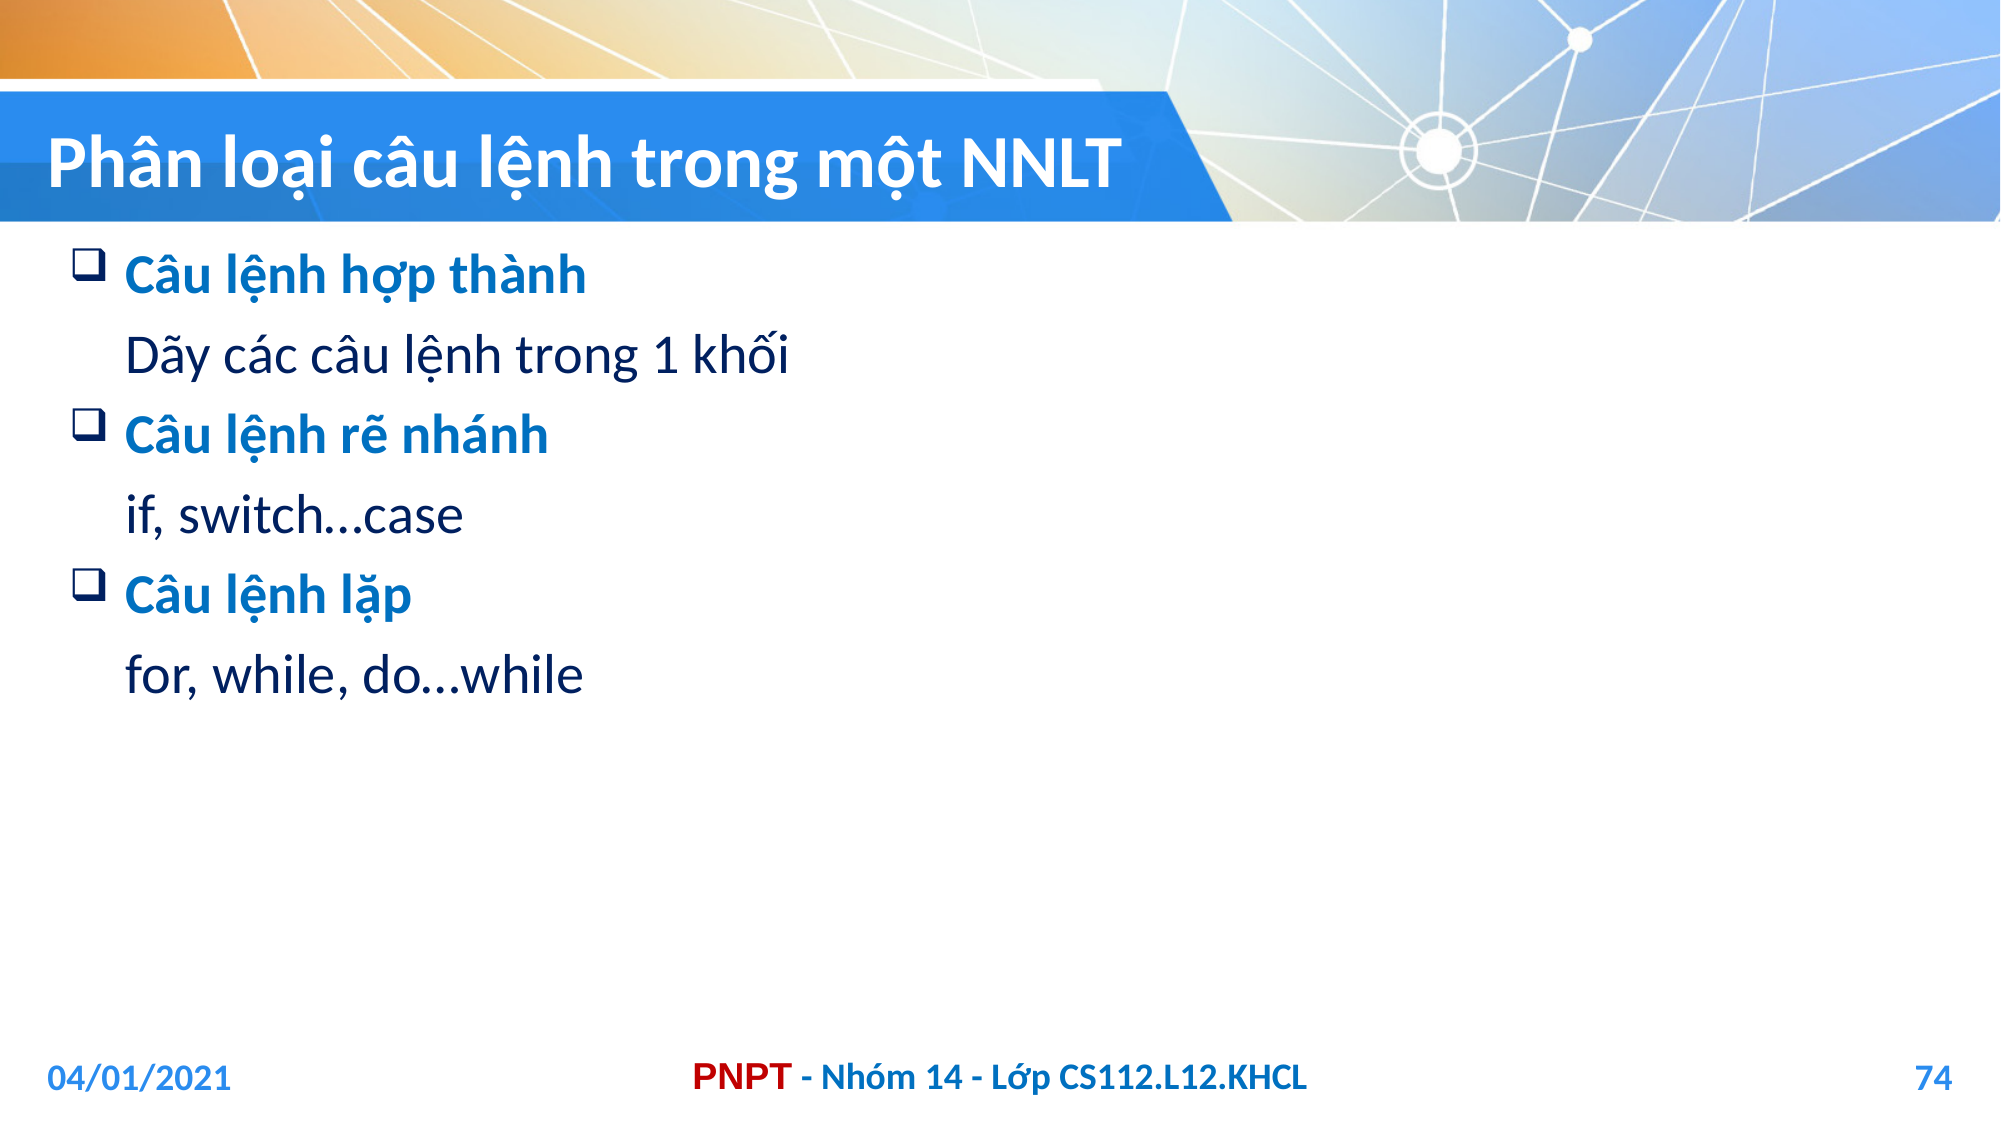

# Phân loại câu lệnh trong một NNLT
Câu lệnh hợp thành
Dãy các câu lệnh trong 1 khối
Câu lệnh rẽ nhánh
if, switch…case
Câu lệnh lặp
for, while, do…while
04/01/2021
74